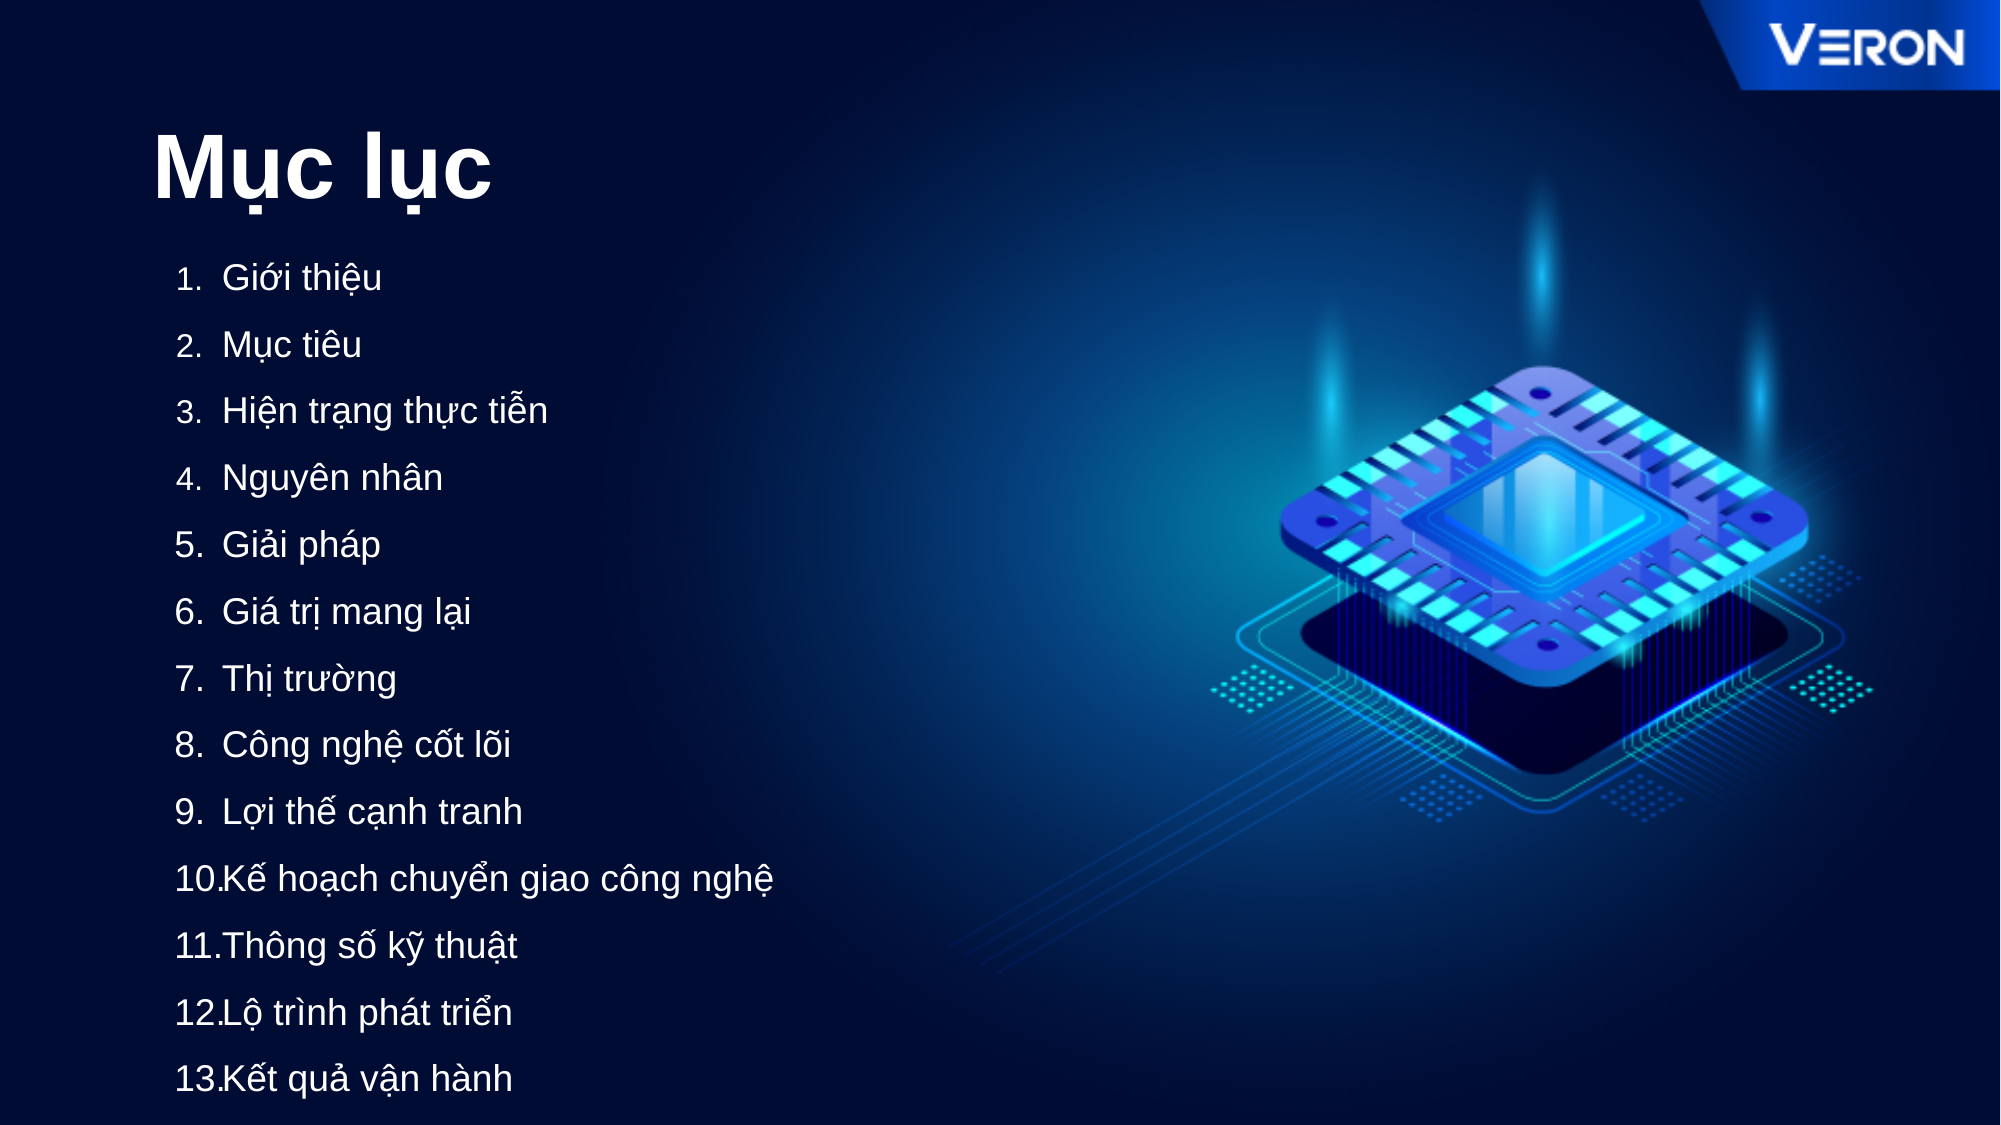

# Mục lục
Giới thiệu
Mục tiêu
Hiện trạng thực tiễn
Nguyên nhân
Giải pháp
Giá trị mang lại
Thị trường
Công nghệ cốt lõi
Lợi thế cạnh tranh
Kế hoạch chuyển giao công nghệ
Thông số kỹ thuật
Lộ trình phát triển
Kết quả vận hành